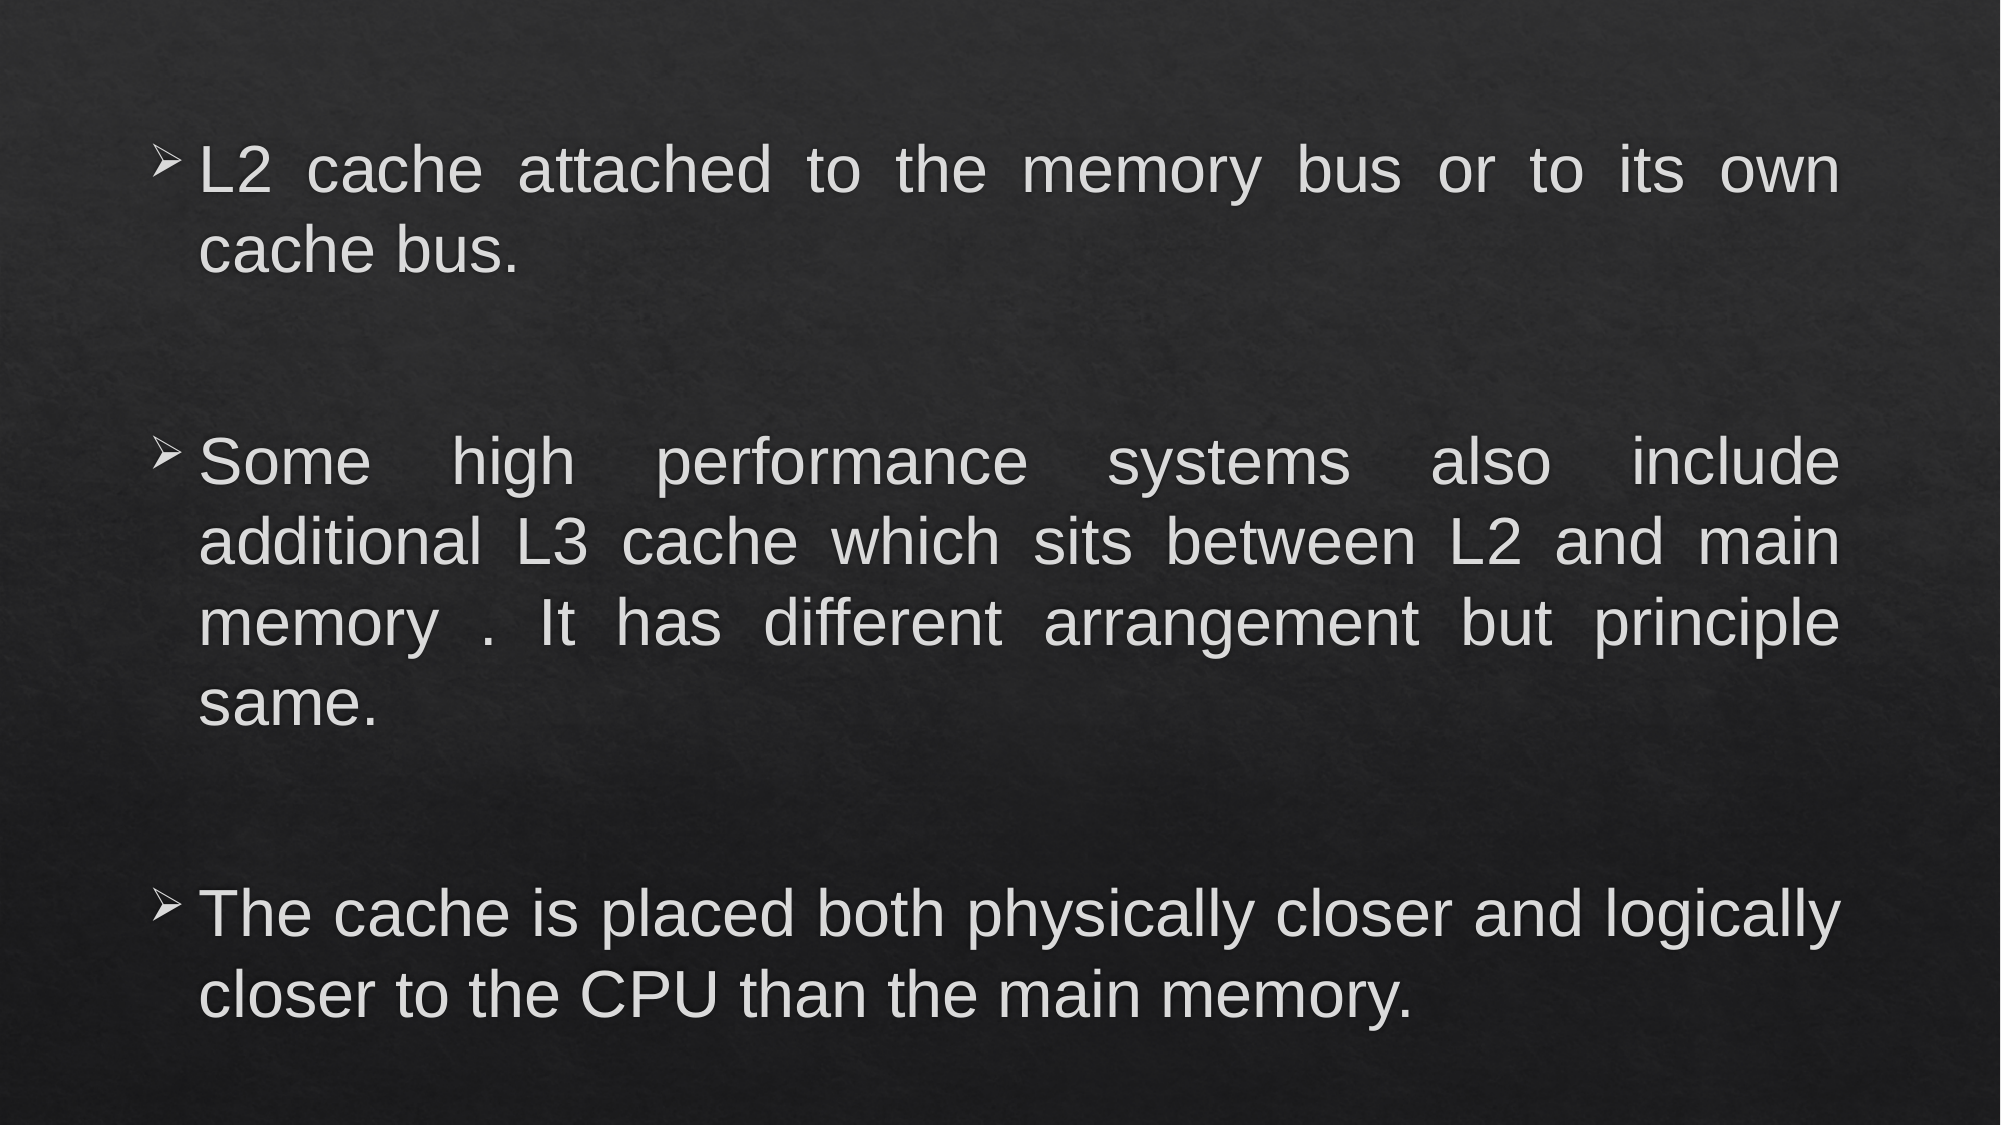

L2 cache attached to the memory bus or to its own cache bus.

Some high performance systems also include additional L3 cache which sits between L2 and main memory . It has different arrangement but principle same.

The cache is placed both physically closer and logically closer to the CPU than the main memory.